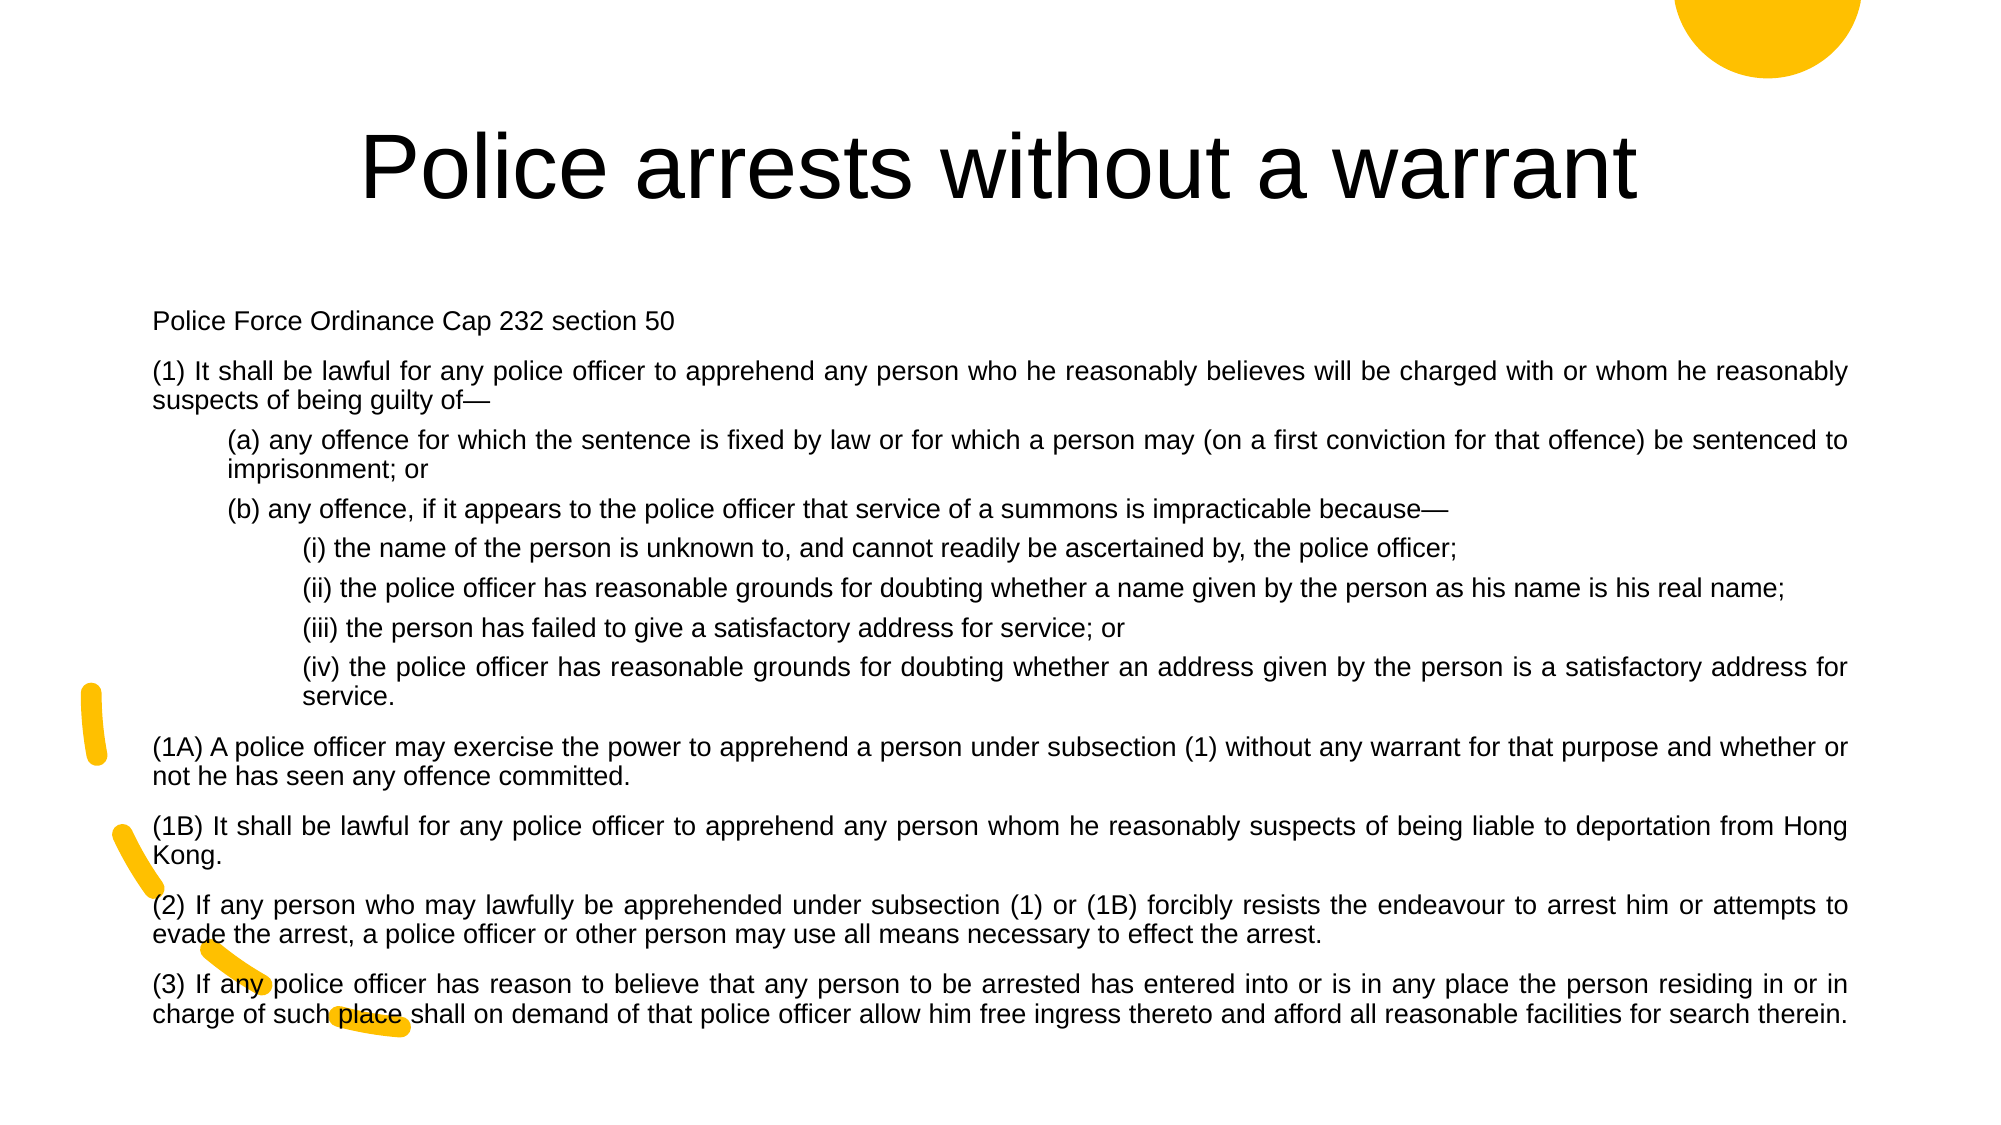

# Police arrests without a warrant
Police Force Ordinance Cap 232 section 50
(1) It shall be lawful for any police officer to apprehend any person who he reasonably believes will be charged with or whom he reasonably suspects of being guilty of—
(a) any offence for which the sentence is fixed by law or for which a person may (on a first conviction for that offence) be sentenced to imprisonment; or
(b) any offence, if it appears to the police officer that service of a summons is impracticable because—
(i) the name of the person is unknown to, and cannot readily be ascertained by, the police officer;
(ii) the police officer has reasonable grounds for doubting whether a name given by the person as his name is his real name;
(iii) the person has failed to give a satisfactory address for service; or
(iv) the police officer has reasonable grounds for doubting whether an address given by the person is a satisfactory address for service.
(1A) A police officer may exercise the power to apprehend a person under subsection (1) without any warrant for that purpose and whether or not he has seen any offence committed.
(1B) It shall be lawful for any police officer to apprehend any person whom he reasonably suspects of being liable to deportation from Hong Kong.
(2) If any person who may lawfully be apprehended under subsection (1) or (1B) forcibly resists the endeavour to arrest him or attempts to evade the arrest, a police officer or other person may use all means necessary to effect the arrest.
(3) If any police officer has reason to believe that any person to be arrested has entered into or is in any place the person residing in or in charge of such place shall on demand of that police officer allow him free ingress thereto and afford all reasonable facilities for search therein.